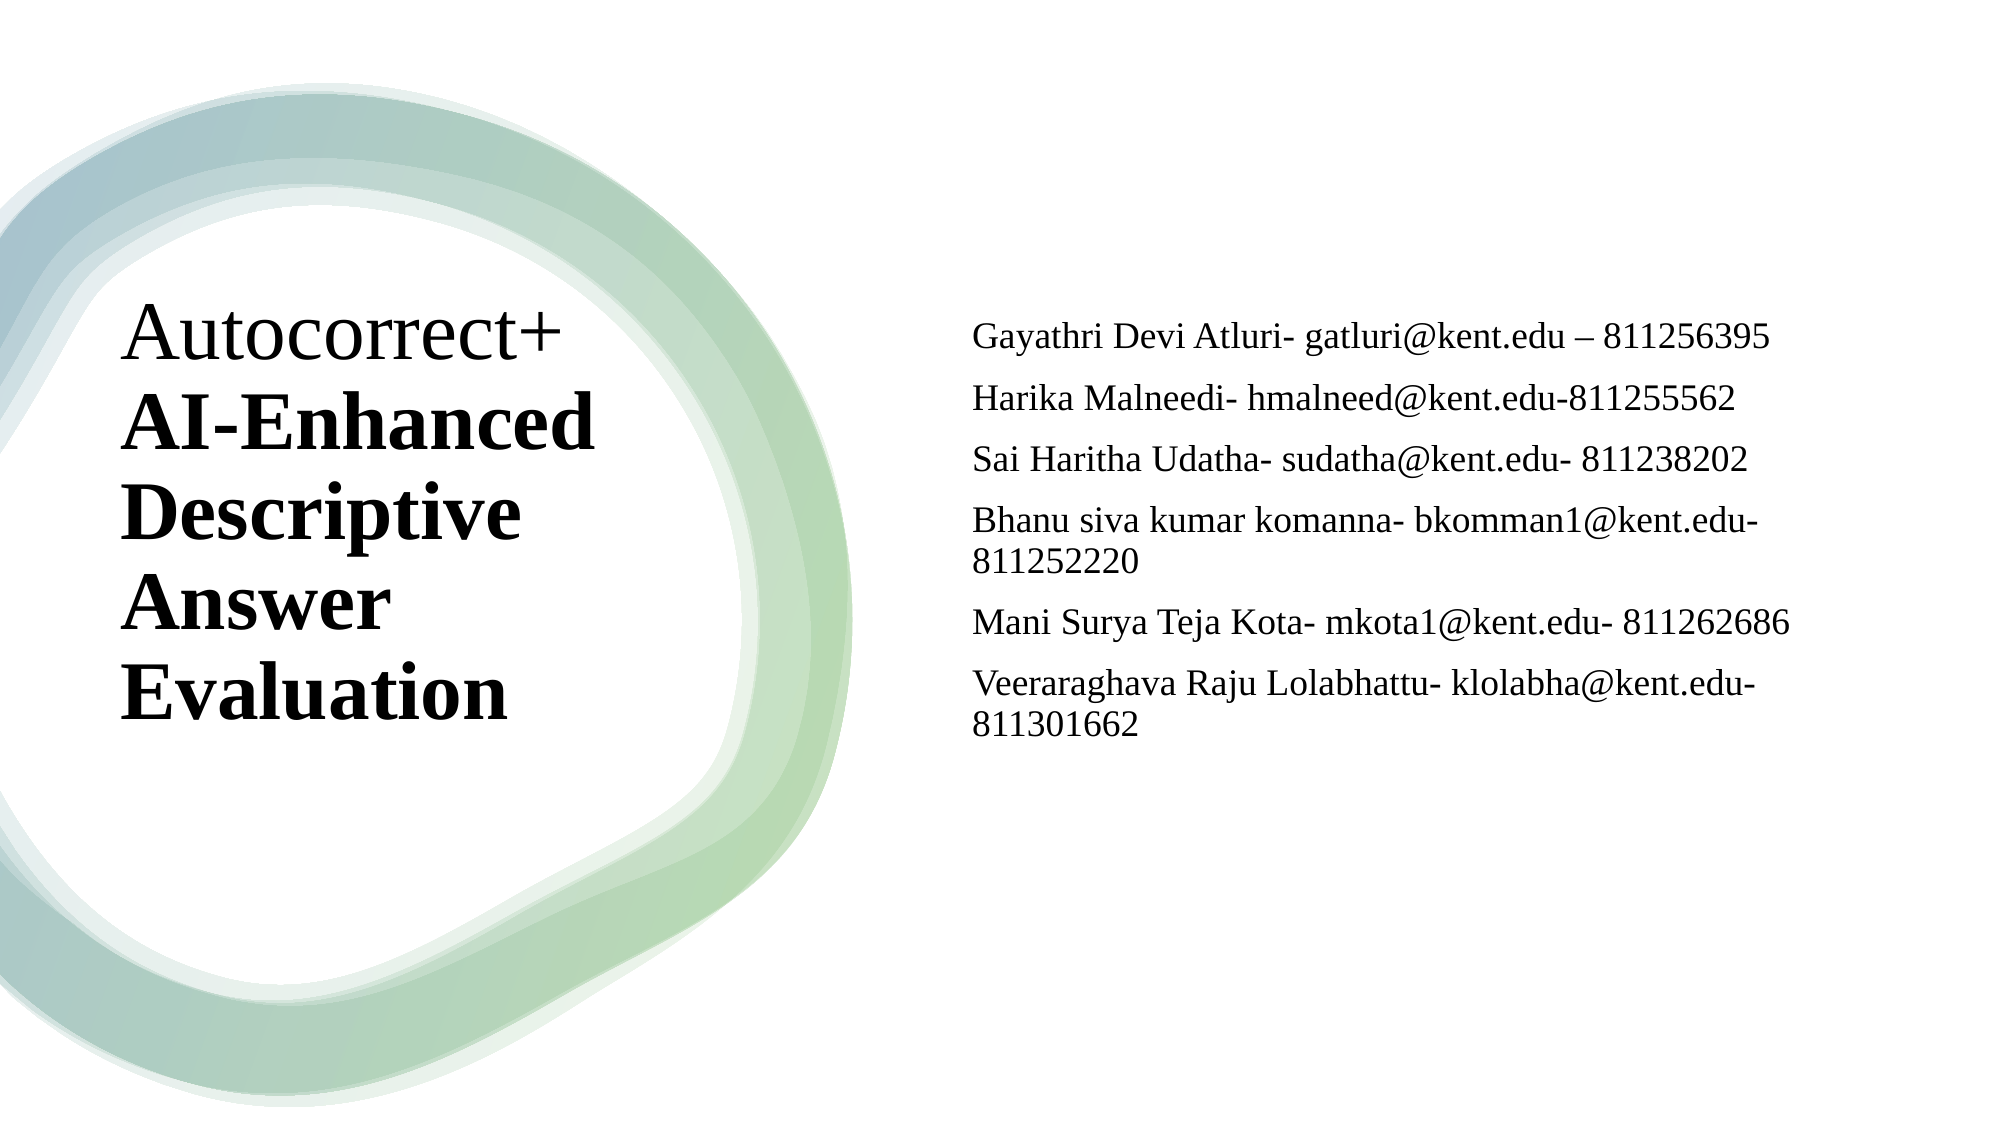

Gayathri Devi Atluri- gatluri@kent.edu – 811256395
Harika Malneedi- hmalneed@kent.edu-811255562
Sai Haritha Udatha- sudatha@kent.edu- 811238202
Bhanu siva kumar komanna- bkomman1@kent.edu- 811252220
Mani Surya Teja Kota- mkota1@kent.edu- 811262686
Veeraraghava Raju Lolabhattu- klolabha@kent.edu- 811301662

# Autocorrect+ AI-Enhanced Descriptive Answer Evaluation